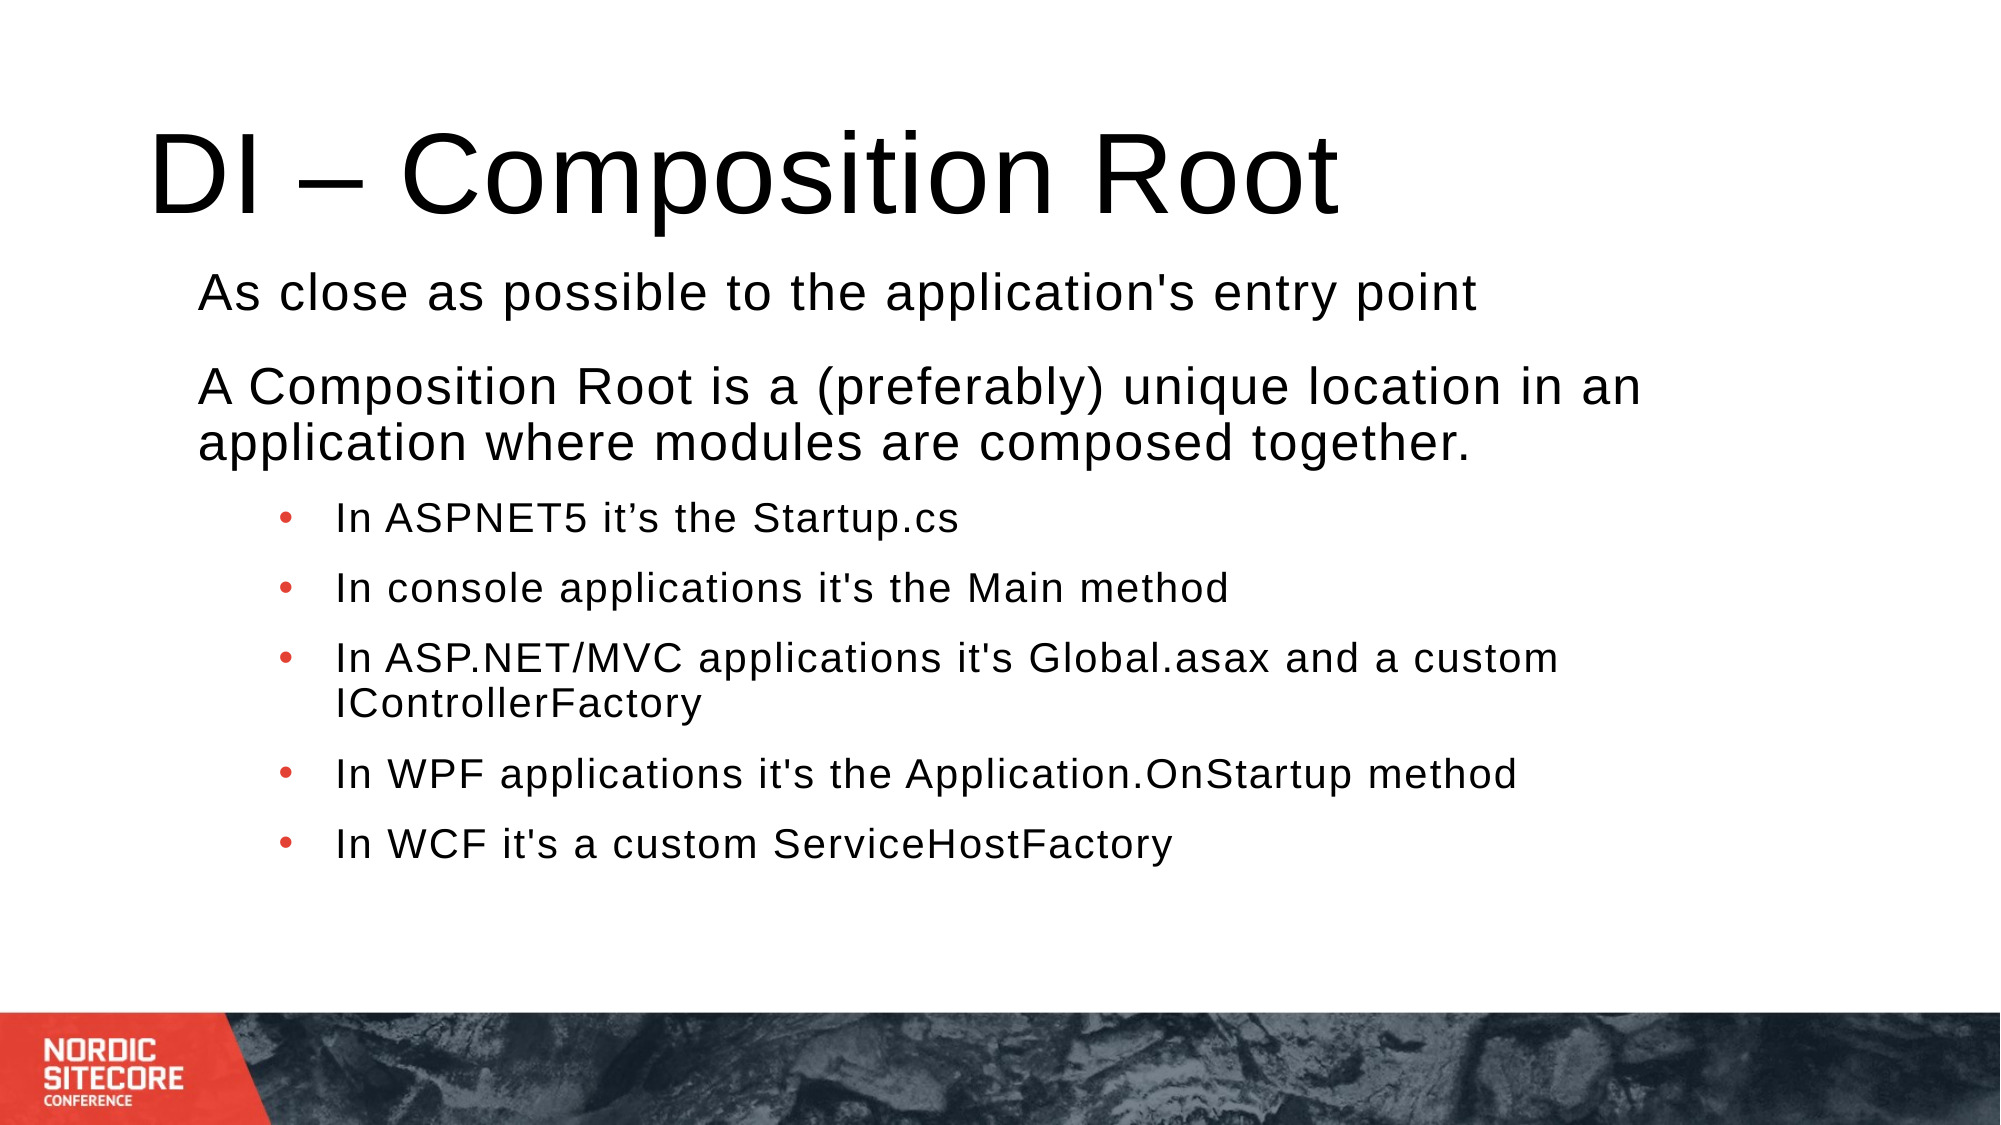

# DI – Composition Root
As close as possible to the application's entry point
A Composition Root is a (preferably) unique location in an application where modules are composed together.
In ASPNET5 it’s the Startup.cs
In console applications it's the Main method
In ASP.NET/MVC applications it's Global.asax and a custom IControllerFactory
In WPF applications it's the Application.OnStartup method
In WCF it's a custom ServiceHostFactory